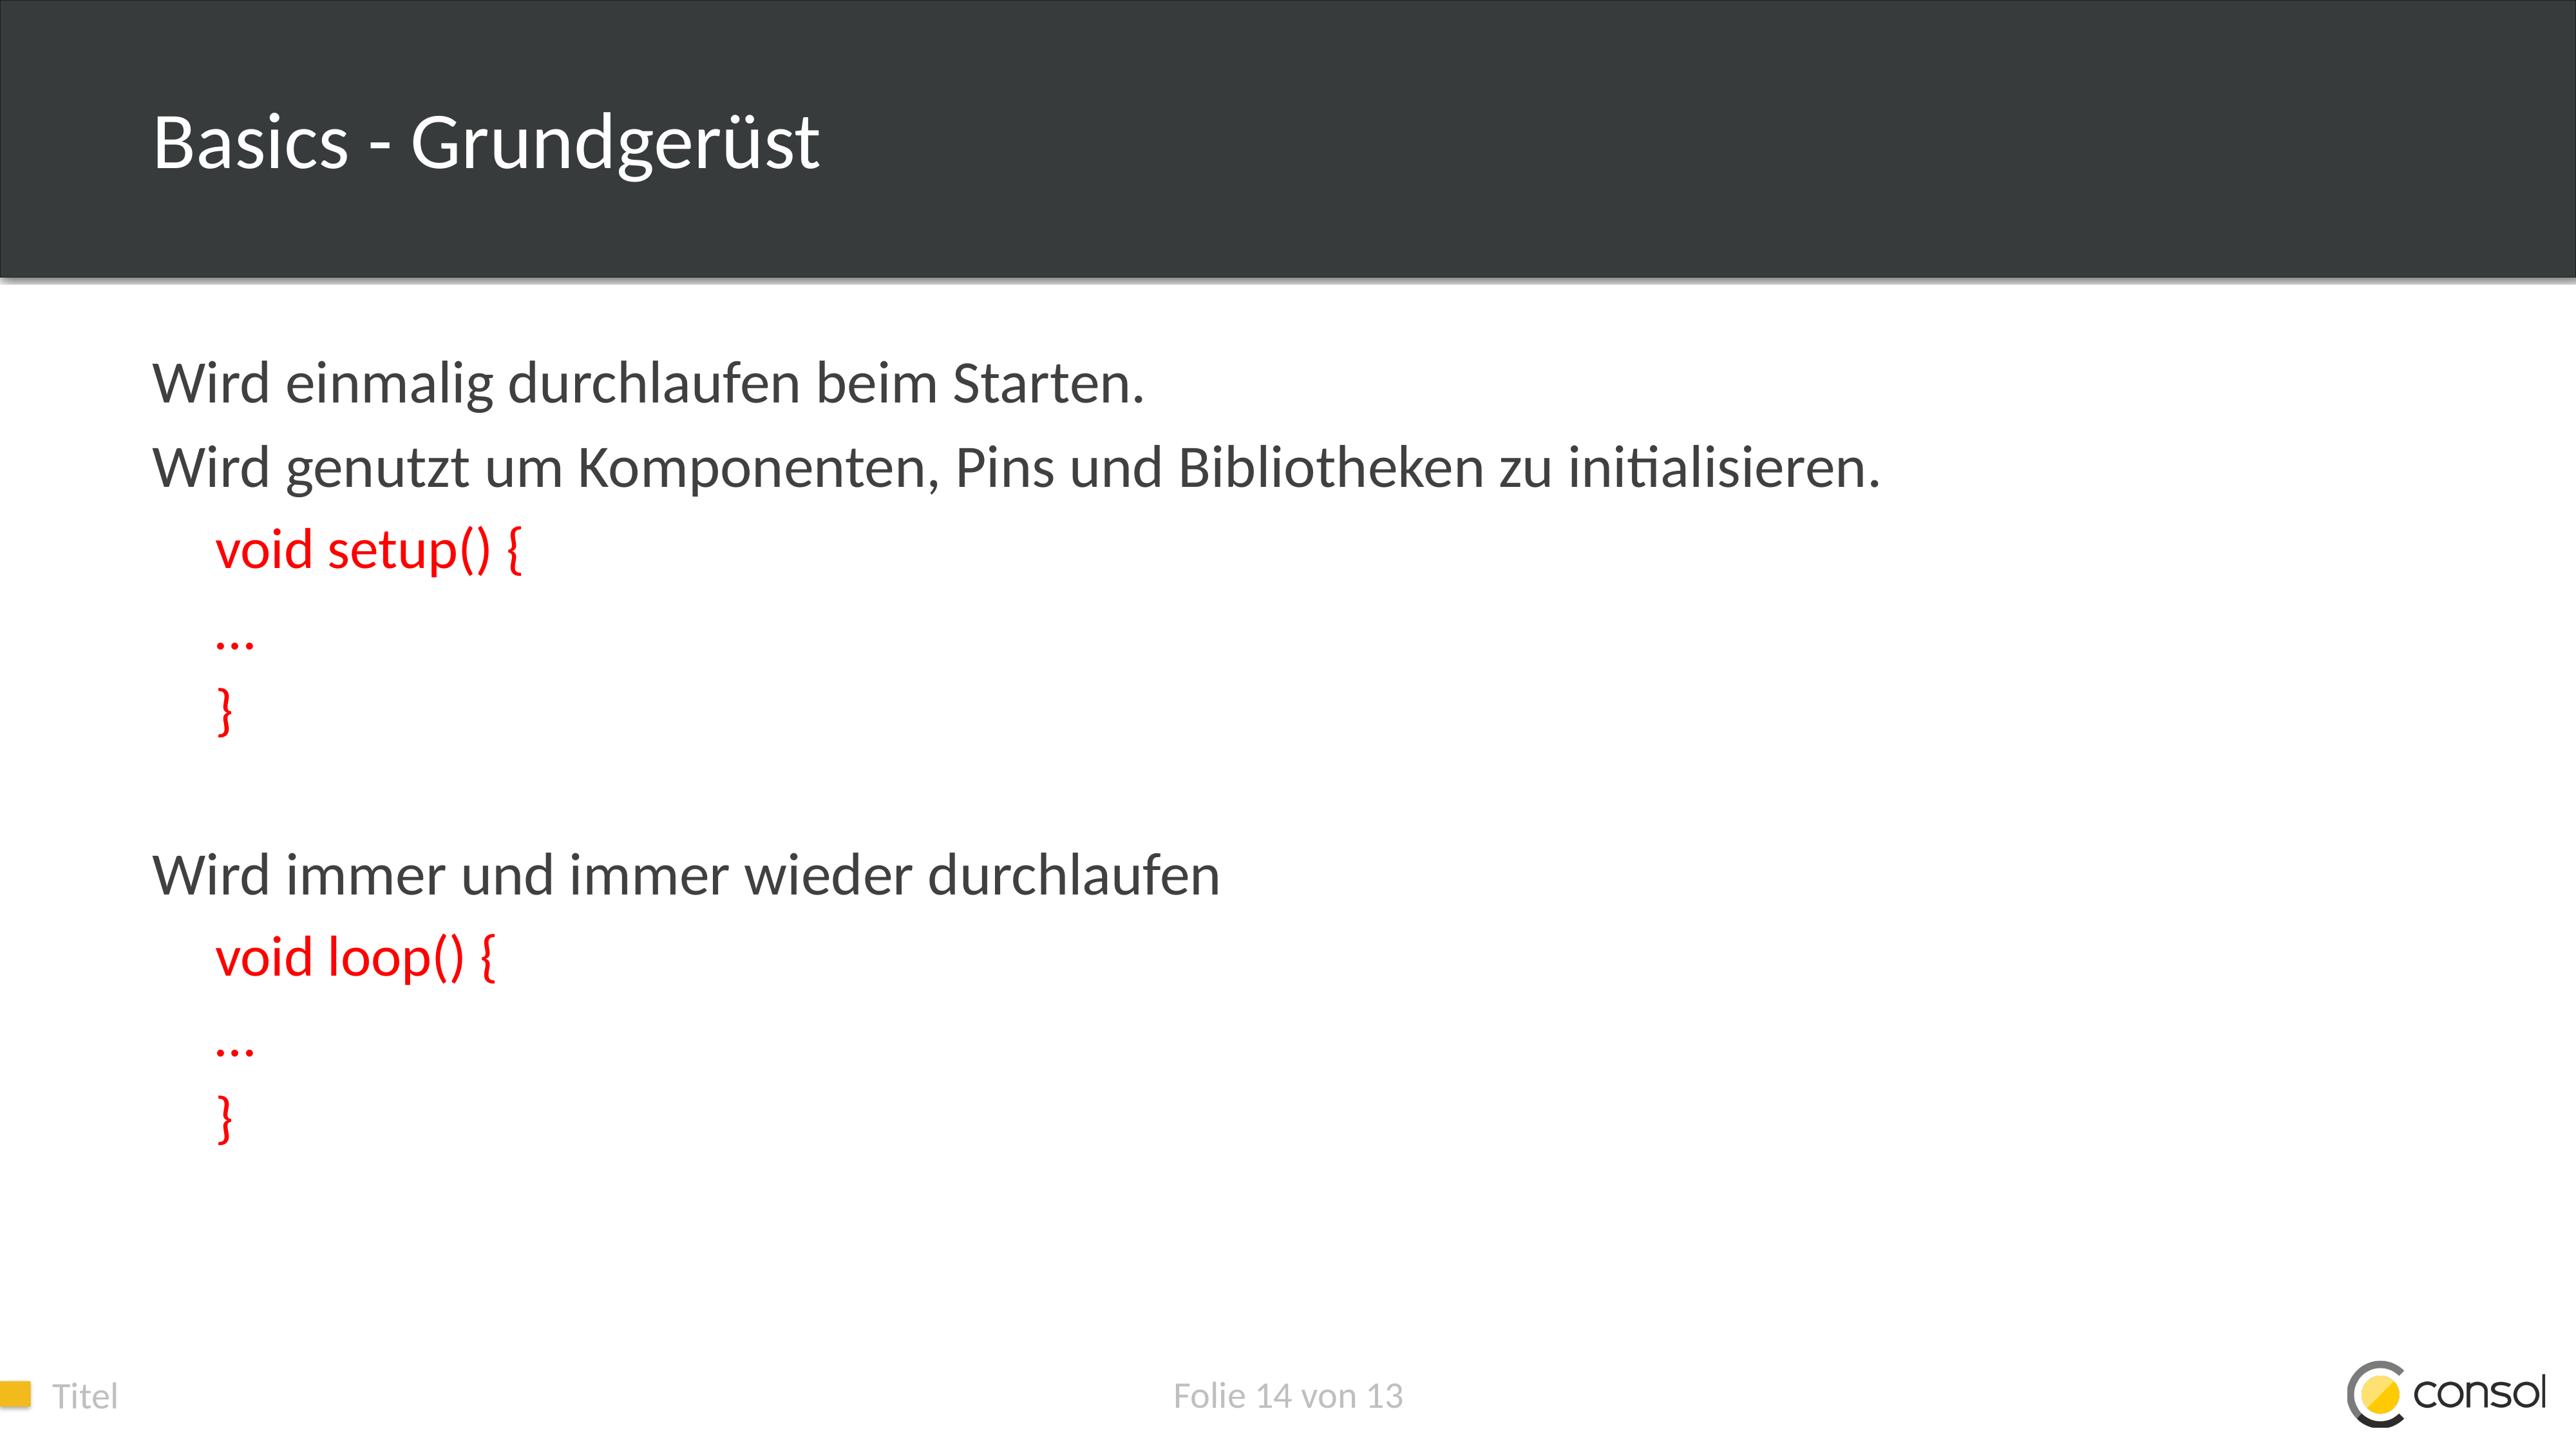

# Basics - Grundgerüst
Wird einmalig durchlaufen beim Starten.
Wird genutzt um Komponenten, Pins und Bibliotheken zu initialisieren.
void setup() {
…
}

Wird immer und immer wieder durchlaufen
void loop() {
…
}